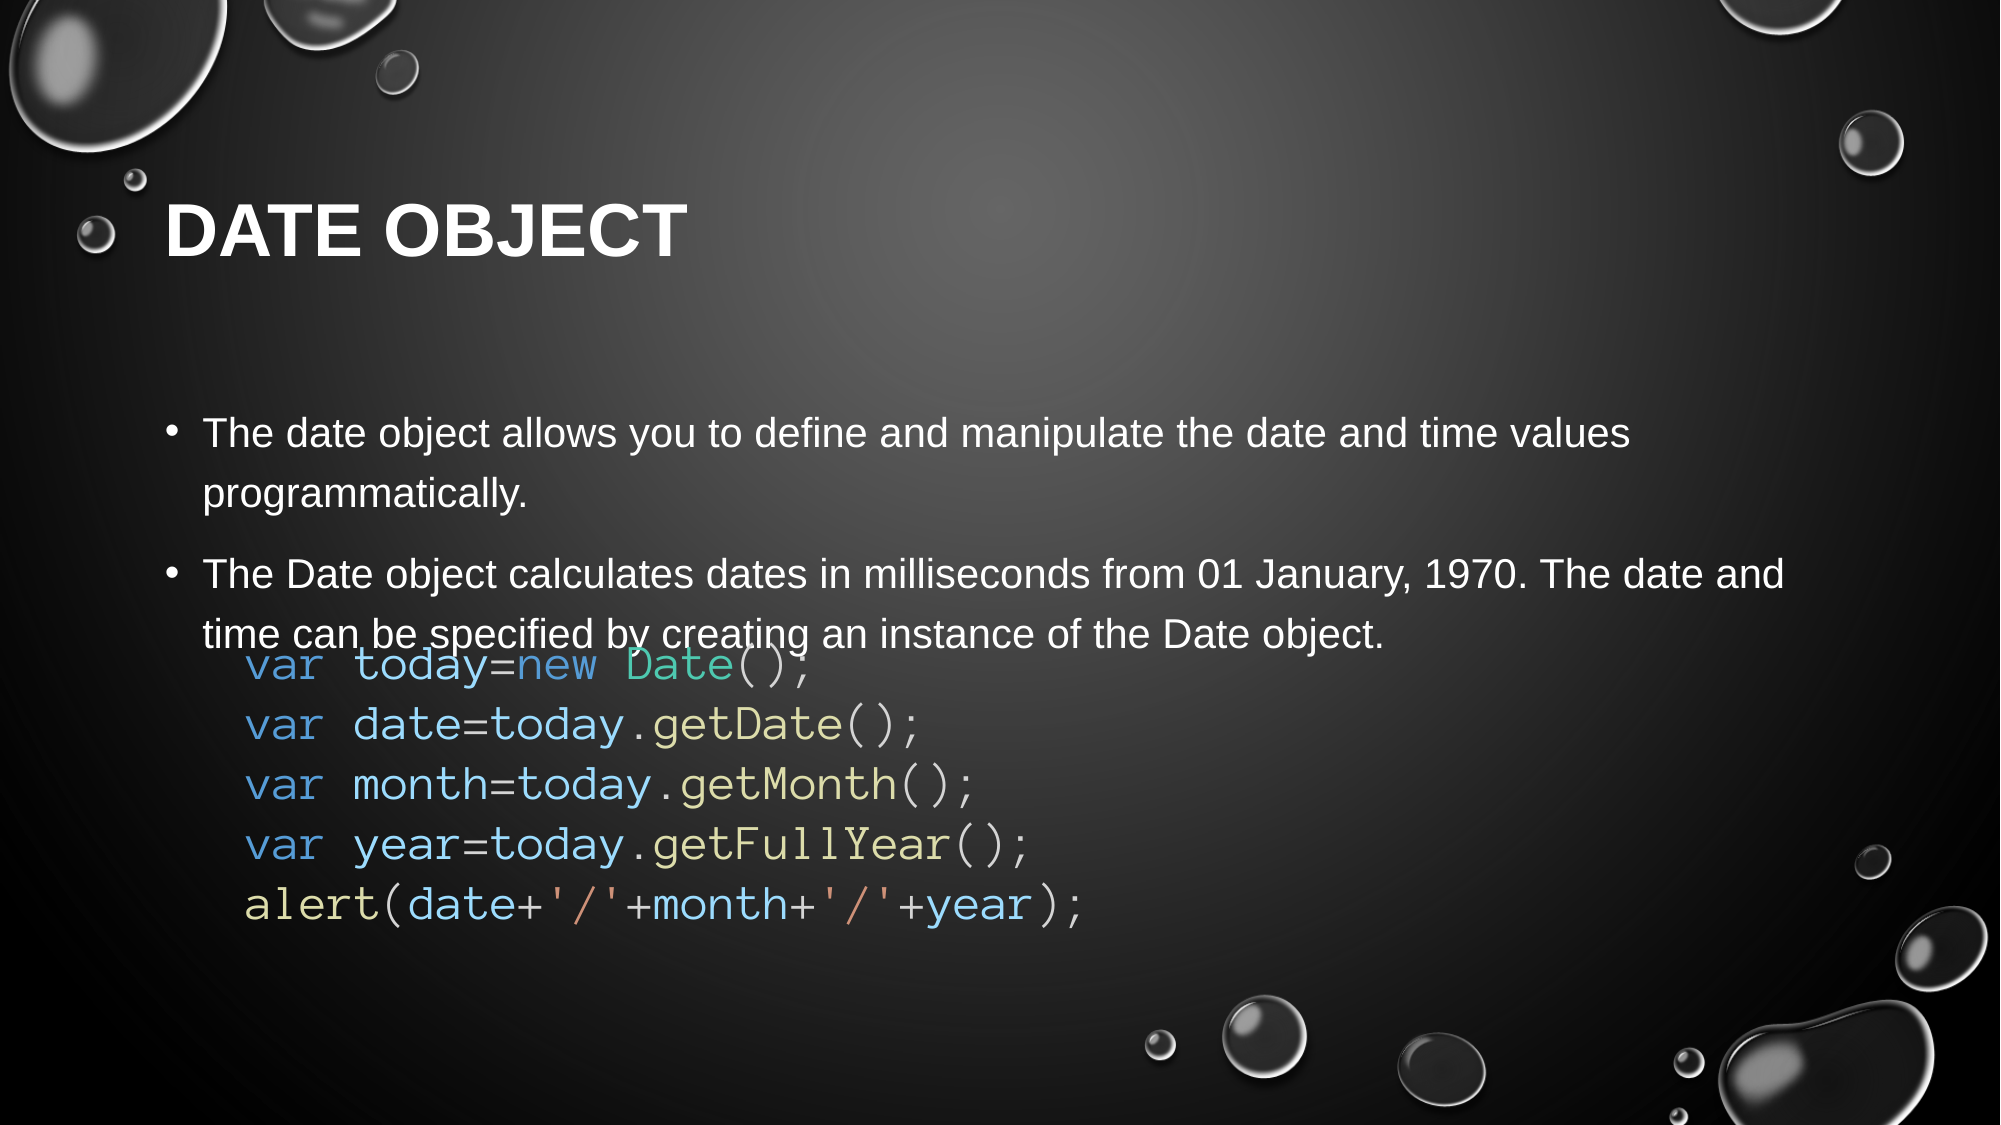

# date object
The date object allows you to define and manipulate the date and time values programmatically.
The Date object calculates dates in milliseconds from 01 January, 1970. The date and time can be specified by creating an instance of the Date object.

   var today=new Date();
   var date=today.getDate();
   var month=today.getMonth();
   var year=today.getFullYear();
   alert(date+'/'+month+'/'+year);